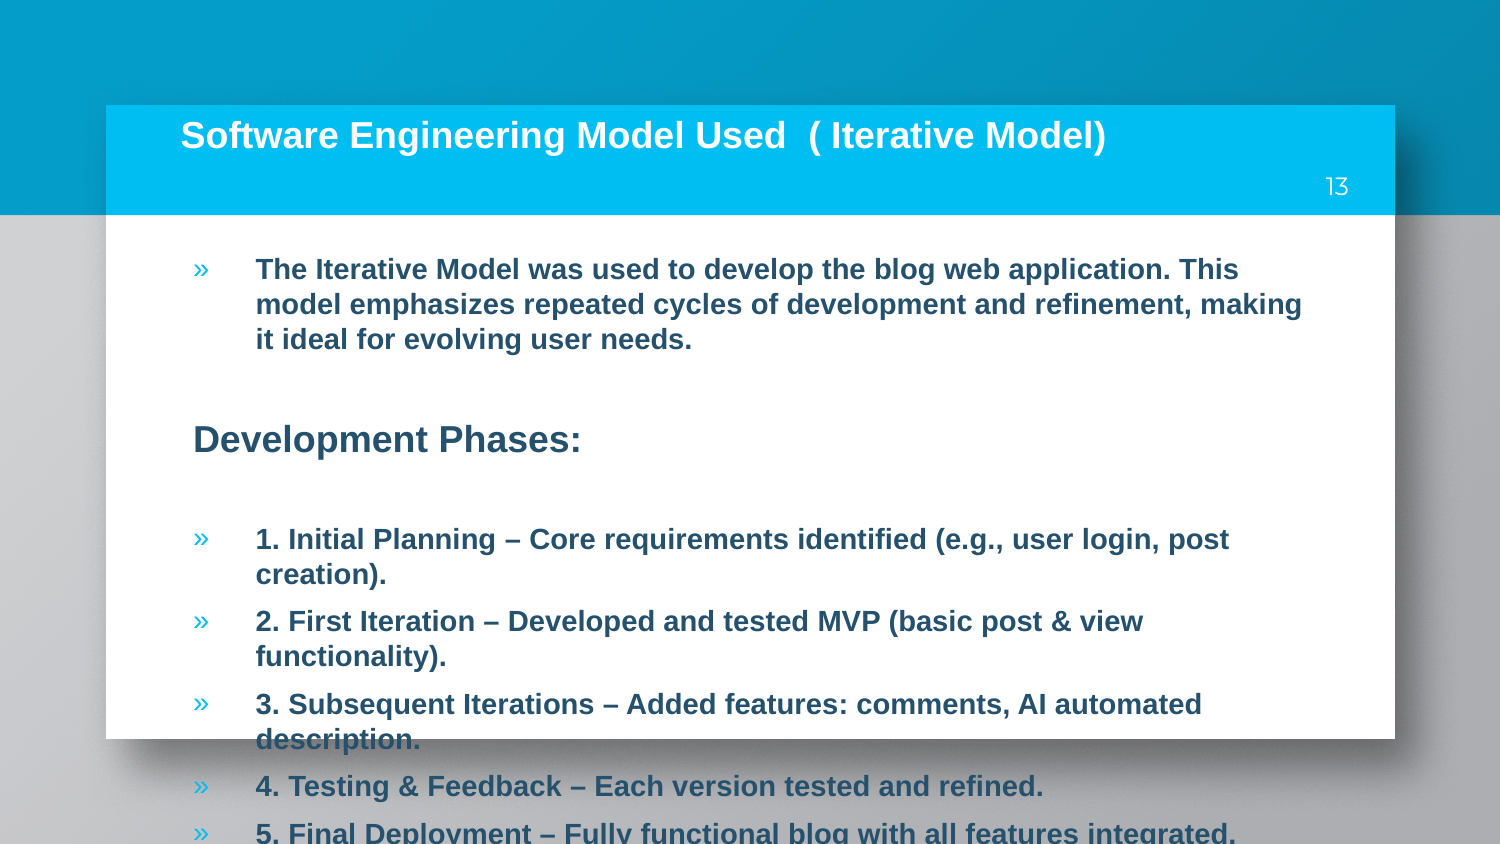

# Software Engineering Model Used  ( Iterative Model)
13
The Iterative Model was used to develop the blog web application. This model emphasizes repeated cycles of development and refinement, making it ideal for evolving user needs.

Development Phases:

1. Initial Planning – Core requirements identified (e.g., user login, post creation).
2. First Iteration – Developed and tested MVP (basic post & view functionality).
3. Subsequent Iterations – Added features: comments, AI automated description.
4. Testing & Feedback – Each version tested and refined.
5. Final Deployment – Fully functional blog with all features integrated.